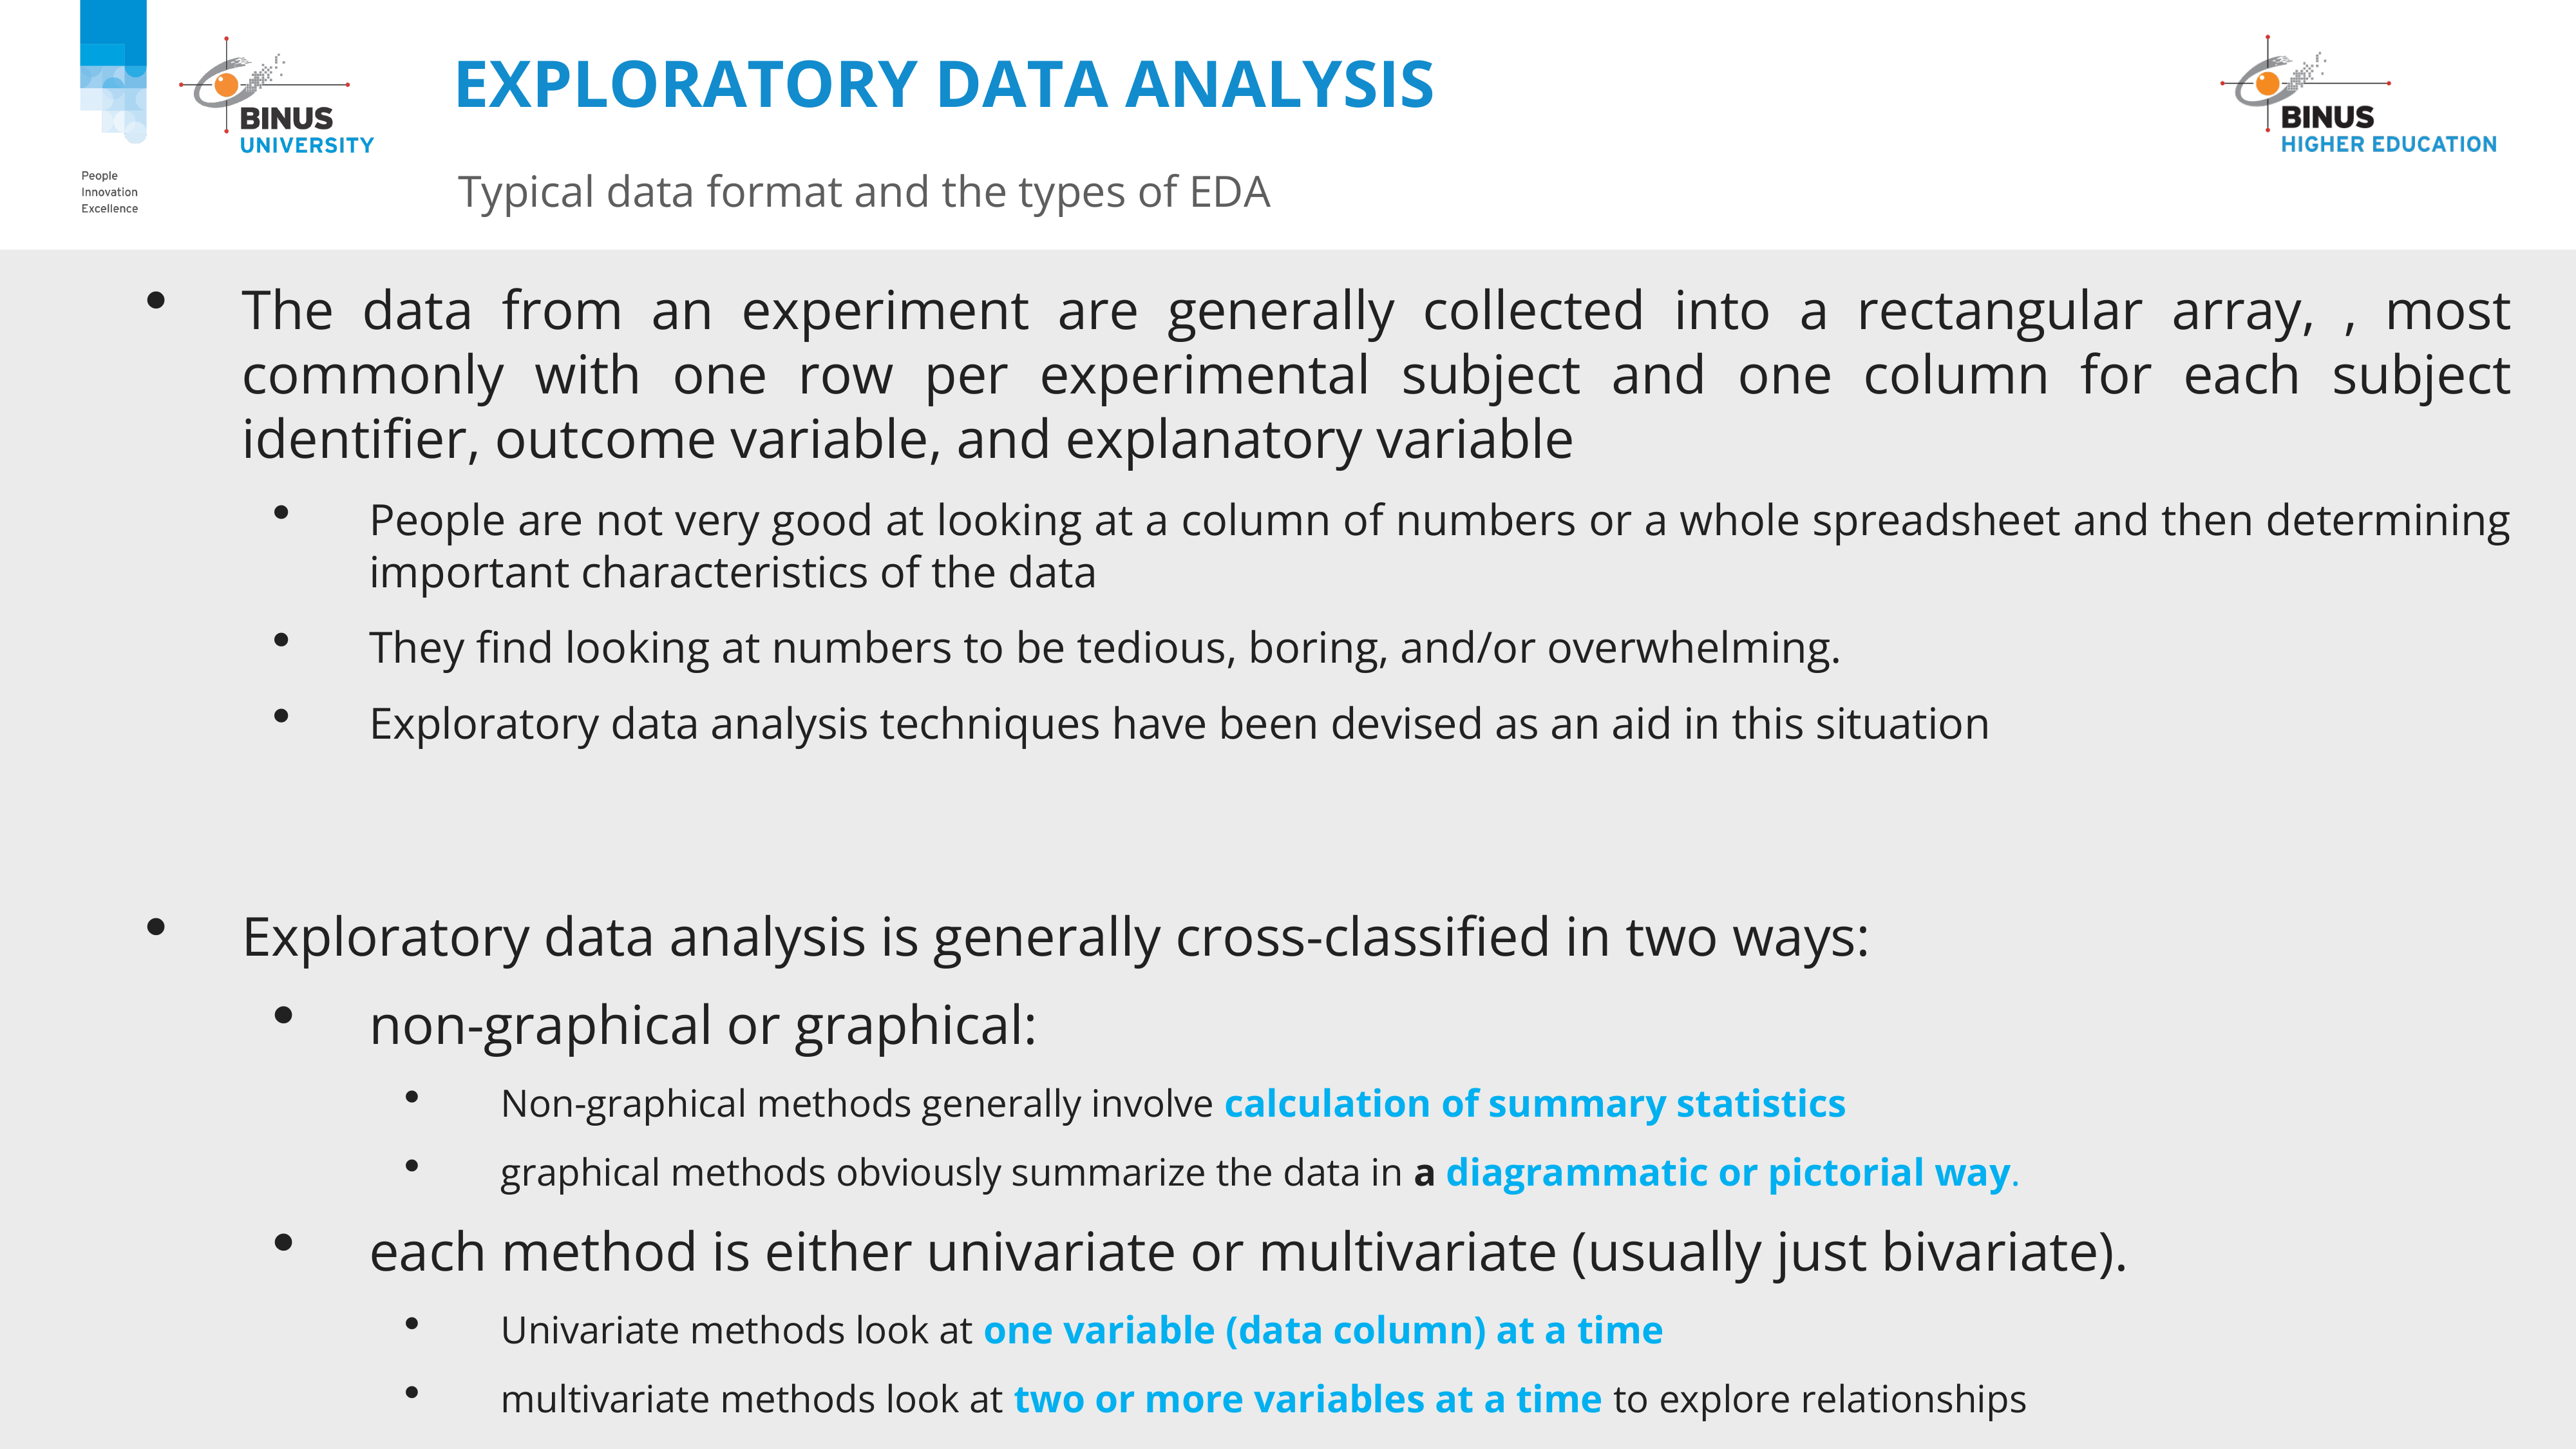

# Exploratory Data Analysis
Typical data format and the types of EDA
The data from an experiment are generally collected into a rectangular array, , most commonly with one row per experimental subject and one column for each subject identifier, outcome variable, and explanatory variable
People are not very good at looking at a column of numbers or a whole spreadsheet and then determining important characteristics of the data
They find looking at numbers to be tedious, boring, and/or overwhelming.
Exploratory data analysis techniques have been devised as an aid in this situation

Exploratory data analysis is generally cross-classified in two ways:
non-graphical or graphical:
Non-graphical methods generally involve calculation of summary statistics
graphical methods obviously summarize the data in a diagrammatic or pictorial way.
each method is either univariate or multivariate (usually just bivariate).
Univariate methods look at one variable (data column) at a time
multivariate methods look at two or more variables at a time to explore relationships